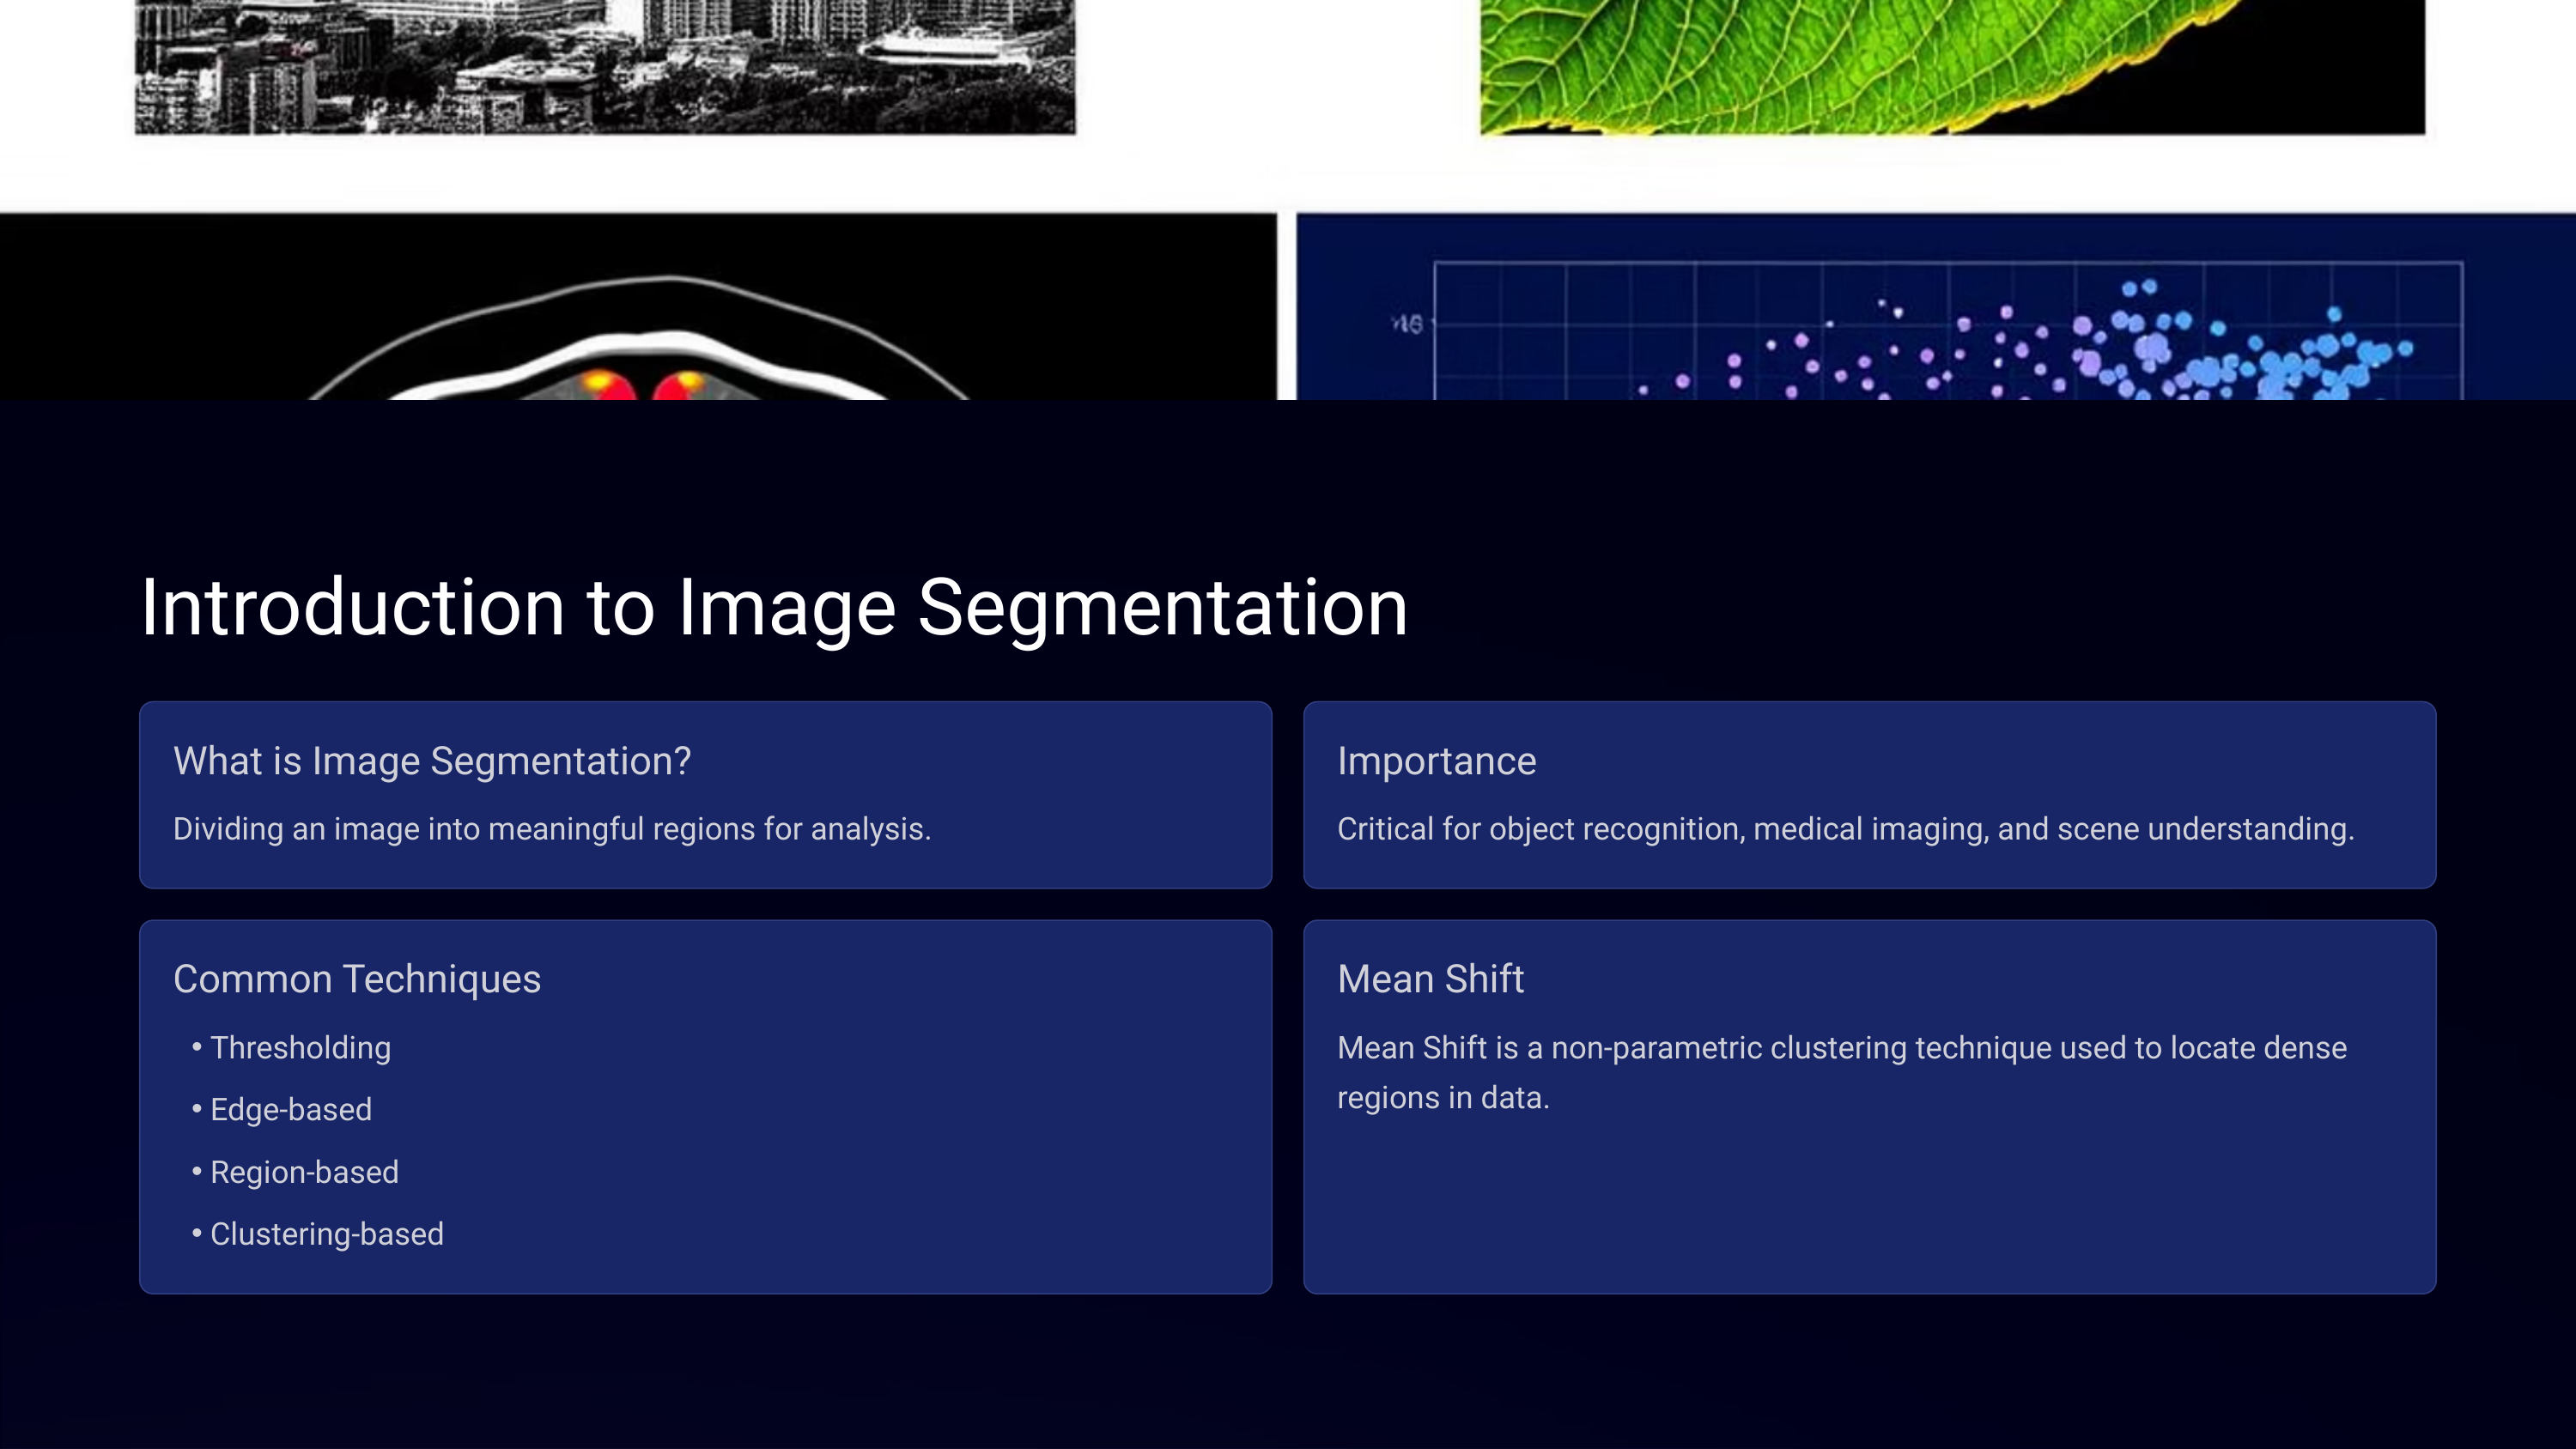

Introduction to Image Segmentation

What is Image Segmentation?

Importance

Dividing an image into meaningful regions for analysis.

Critical for object recognition, medical imaging, and scene understanding.

Common Techniques

Mean Shift

Thresholding

Mean Shift is a non-parametric clustering technique used to locate dense regions in data.

Edge-based

Region-based

Clustering-based